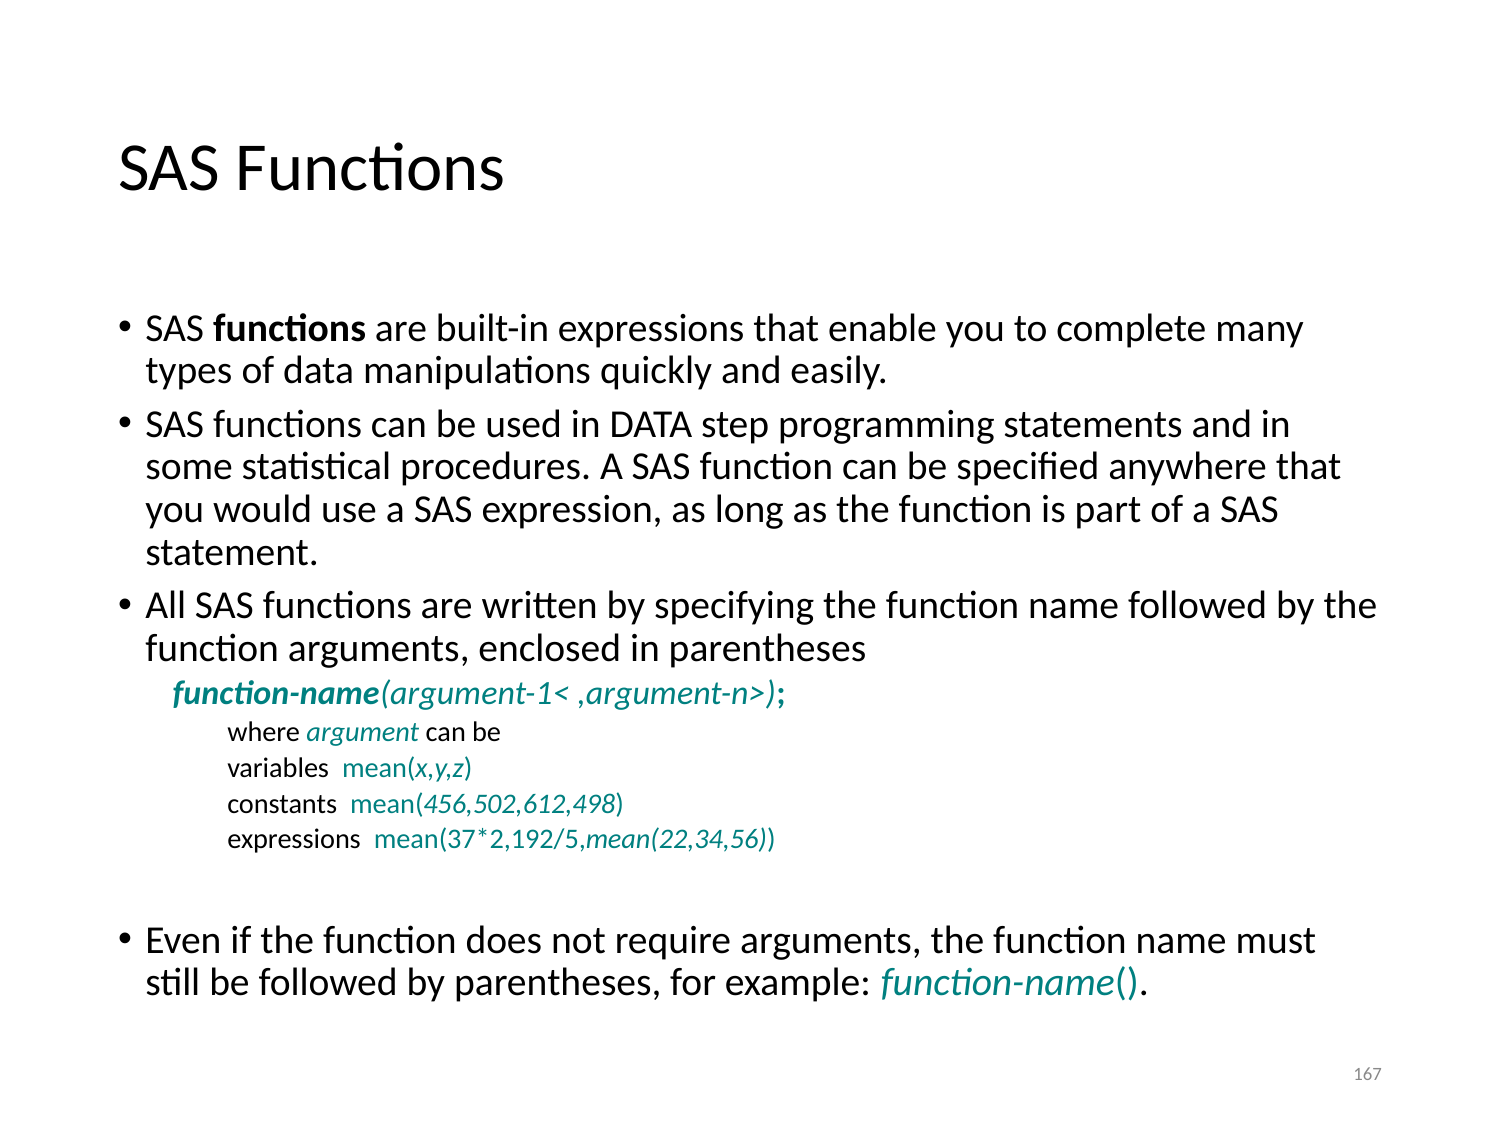

# SAS Functions
SAS functions are built-in expressions that enable you to complete many types of data manipulations quickly and easily.
SAS functions can be used in DATA step programming statements and in some statistical procedures. A SAS function can be specified anywhere that you would use a SAS expression, as long as the function is part of a SAS statement.
All SAS functions are written by specifying the function name followed by the function arguments, enclosed in parentheses
function-name(argument-1< ,argument-n>);
where argument can be
variables  mean(x,y,z)
constants  mean(456,502,612,498)
expressions  mean(37*2,192/5,mean(22,34,56))

Even if the function does not require arguments, the function name must still be followed by parentheses, for example: function-name().

167